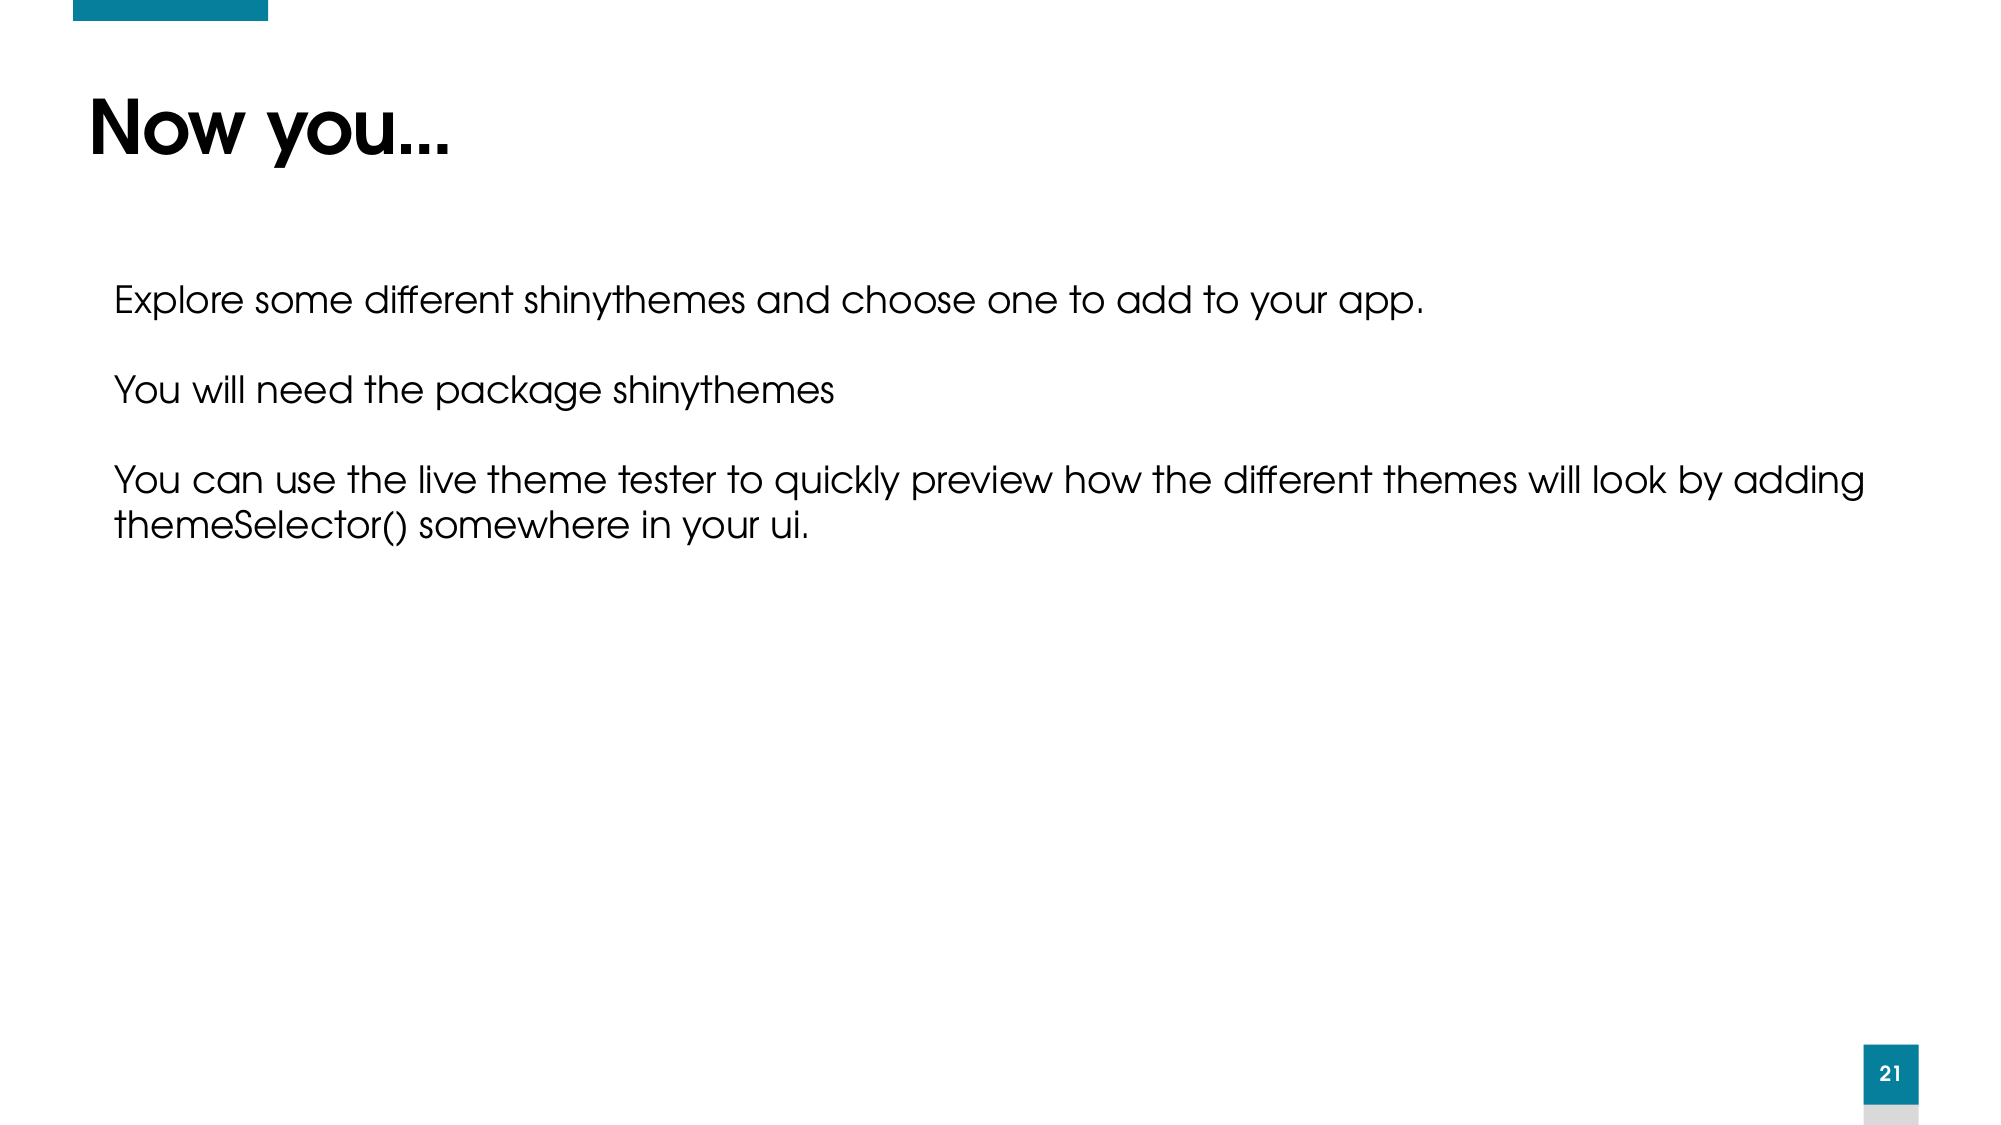

# Now you…
Explore some different shinythemes and choose one to add to your app.

You will need the package shinythemes

You can use the live theme tester to quickly preview how the different themes will look by adding themeSelector() somewhere in your ui.